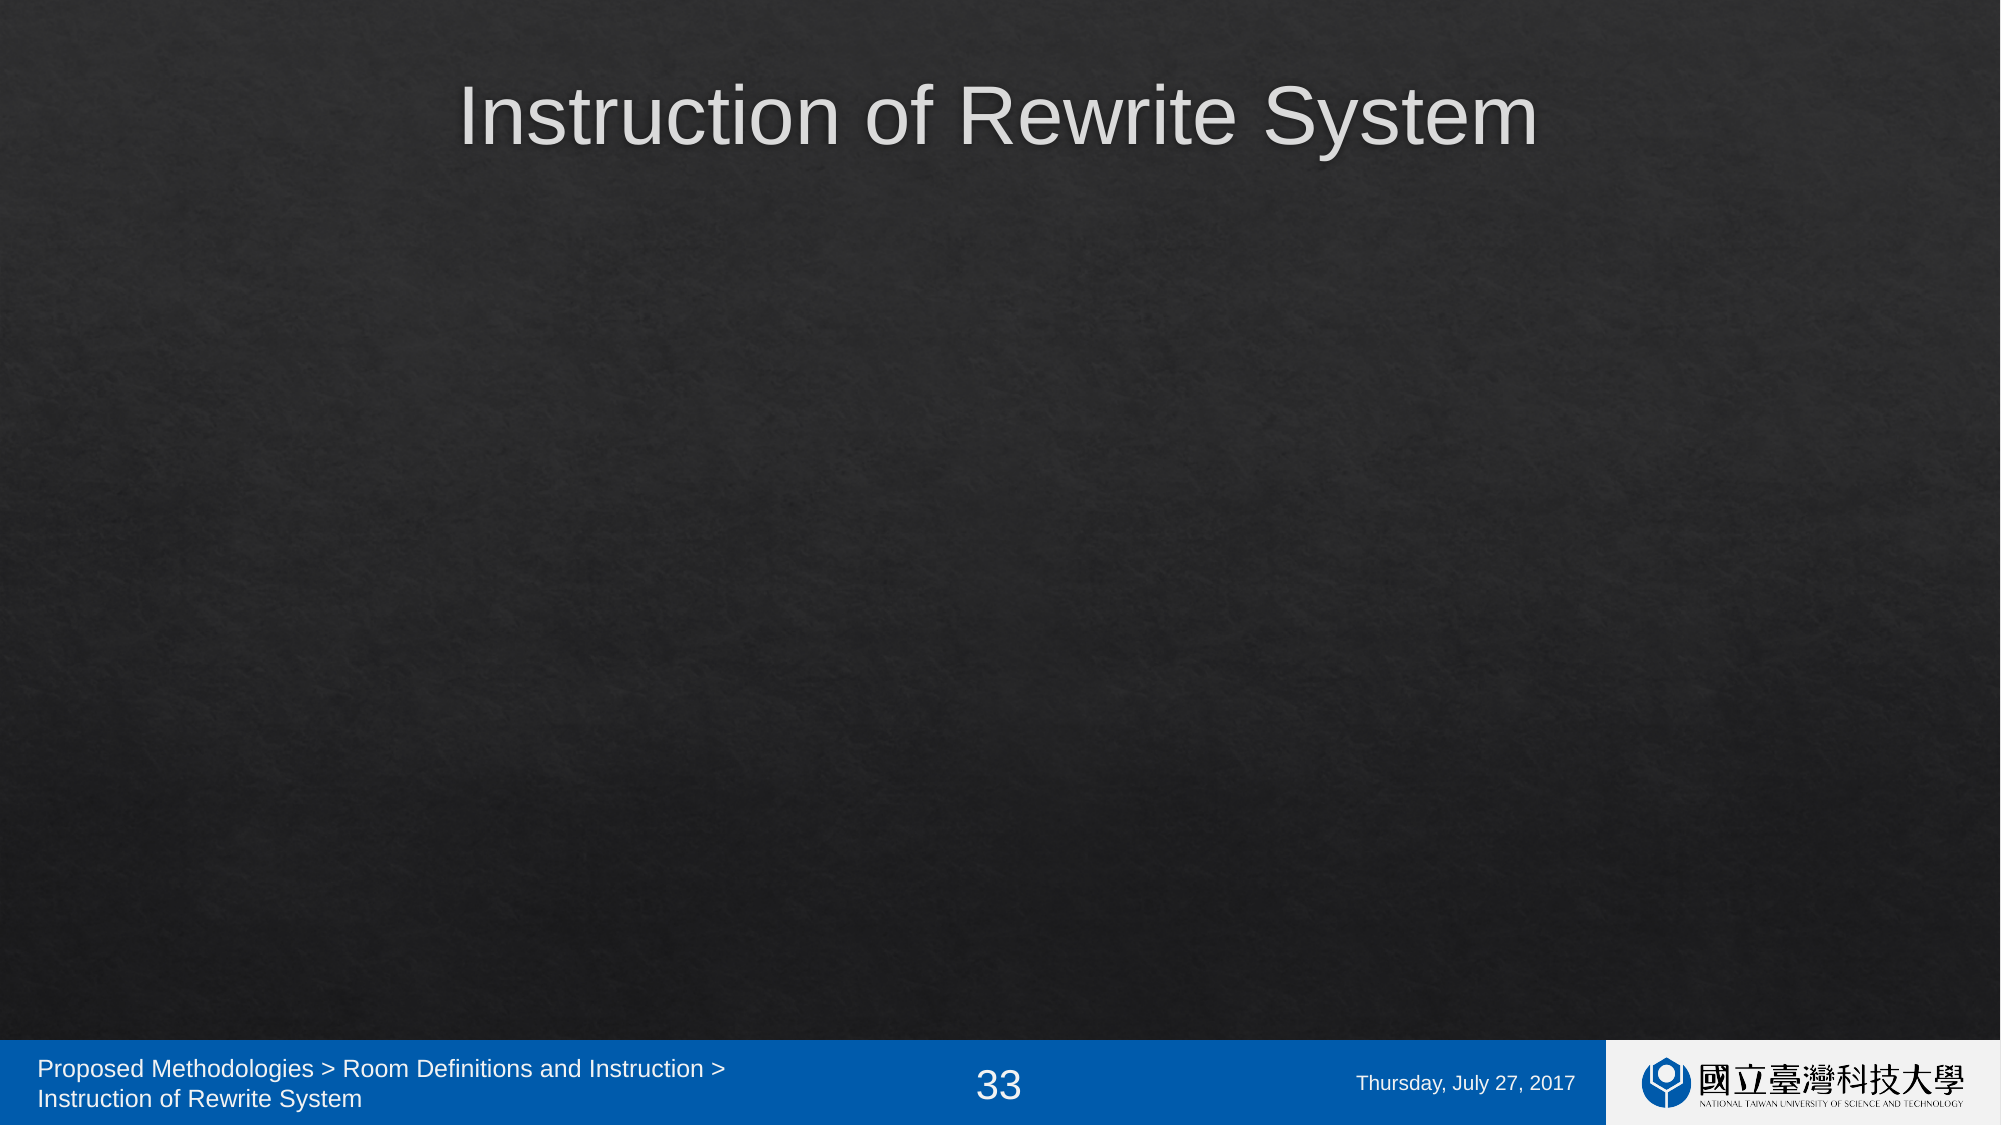

# Instruction of Rewrite System

Proposed Methodologies > Room Definitions and Instruction >
Instruction of Rewrite System
Thursday, July 27, 2017
33